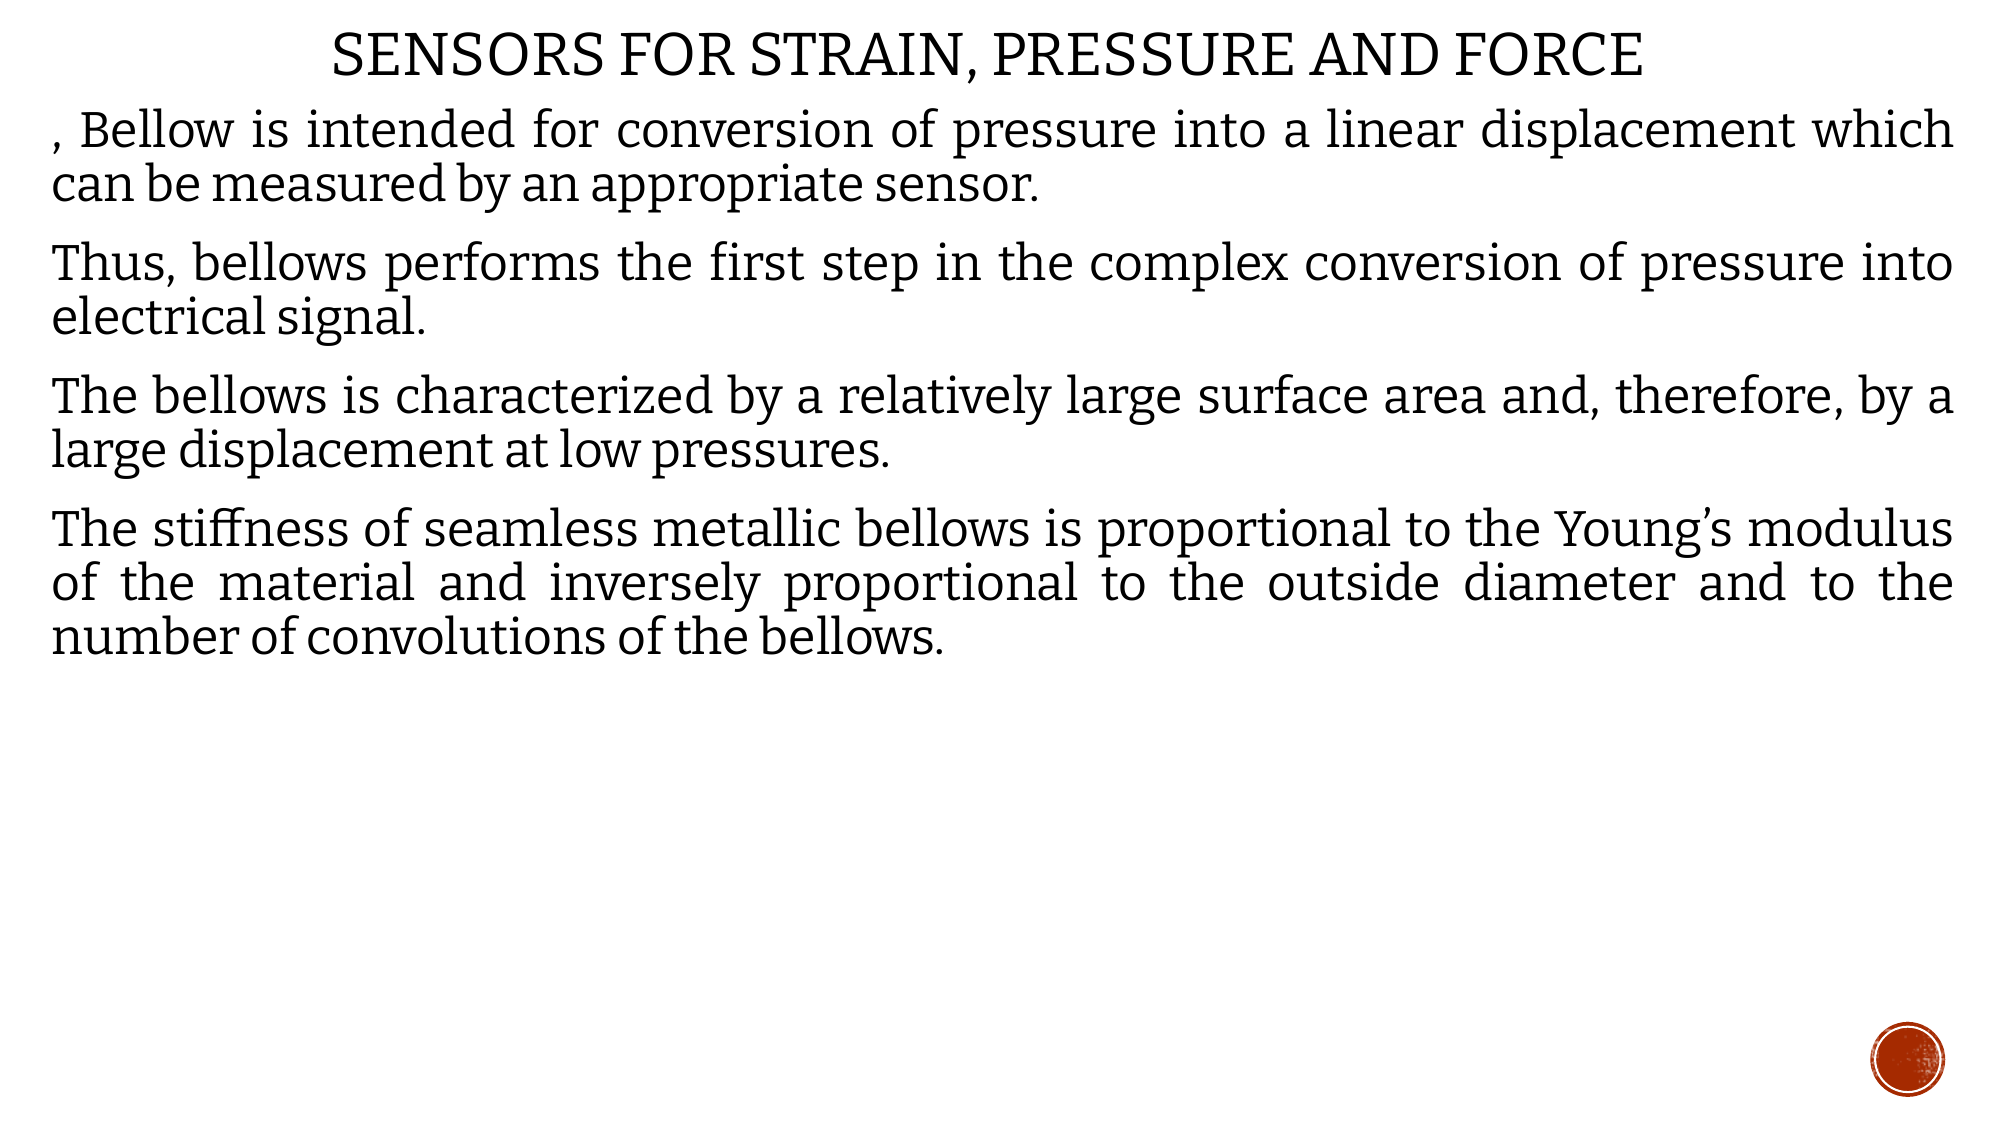

# Sensors for strain, pressure and force
, Bellow is intended for conversion of pressure into a linear displacement which can be measured by an appropriate sensor.
Thus, bellows performs the first step in the complex conversion of pressure into electrical signal.
The bellows is characterized by a relatively large surface area and, therefore, by a large displacement at low pressures.
The stiffness of seamless metallic bellows is proportional to the Young’s modulus of the material and inversely proportional to the outside diameter and to the number of convolutions of the bellows.